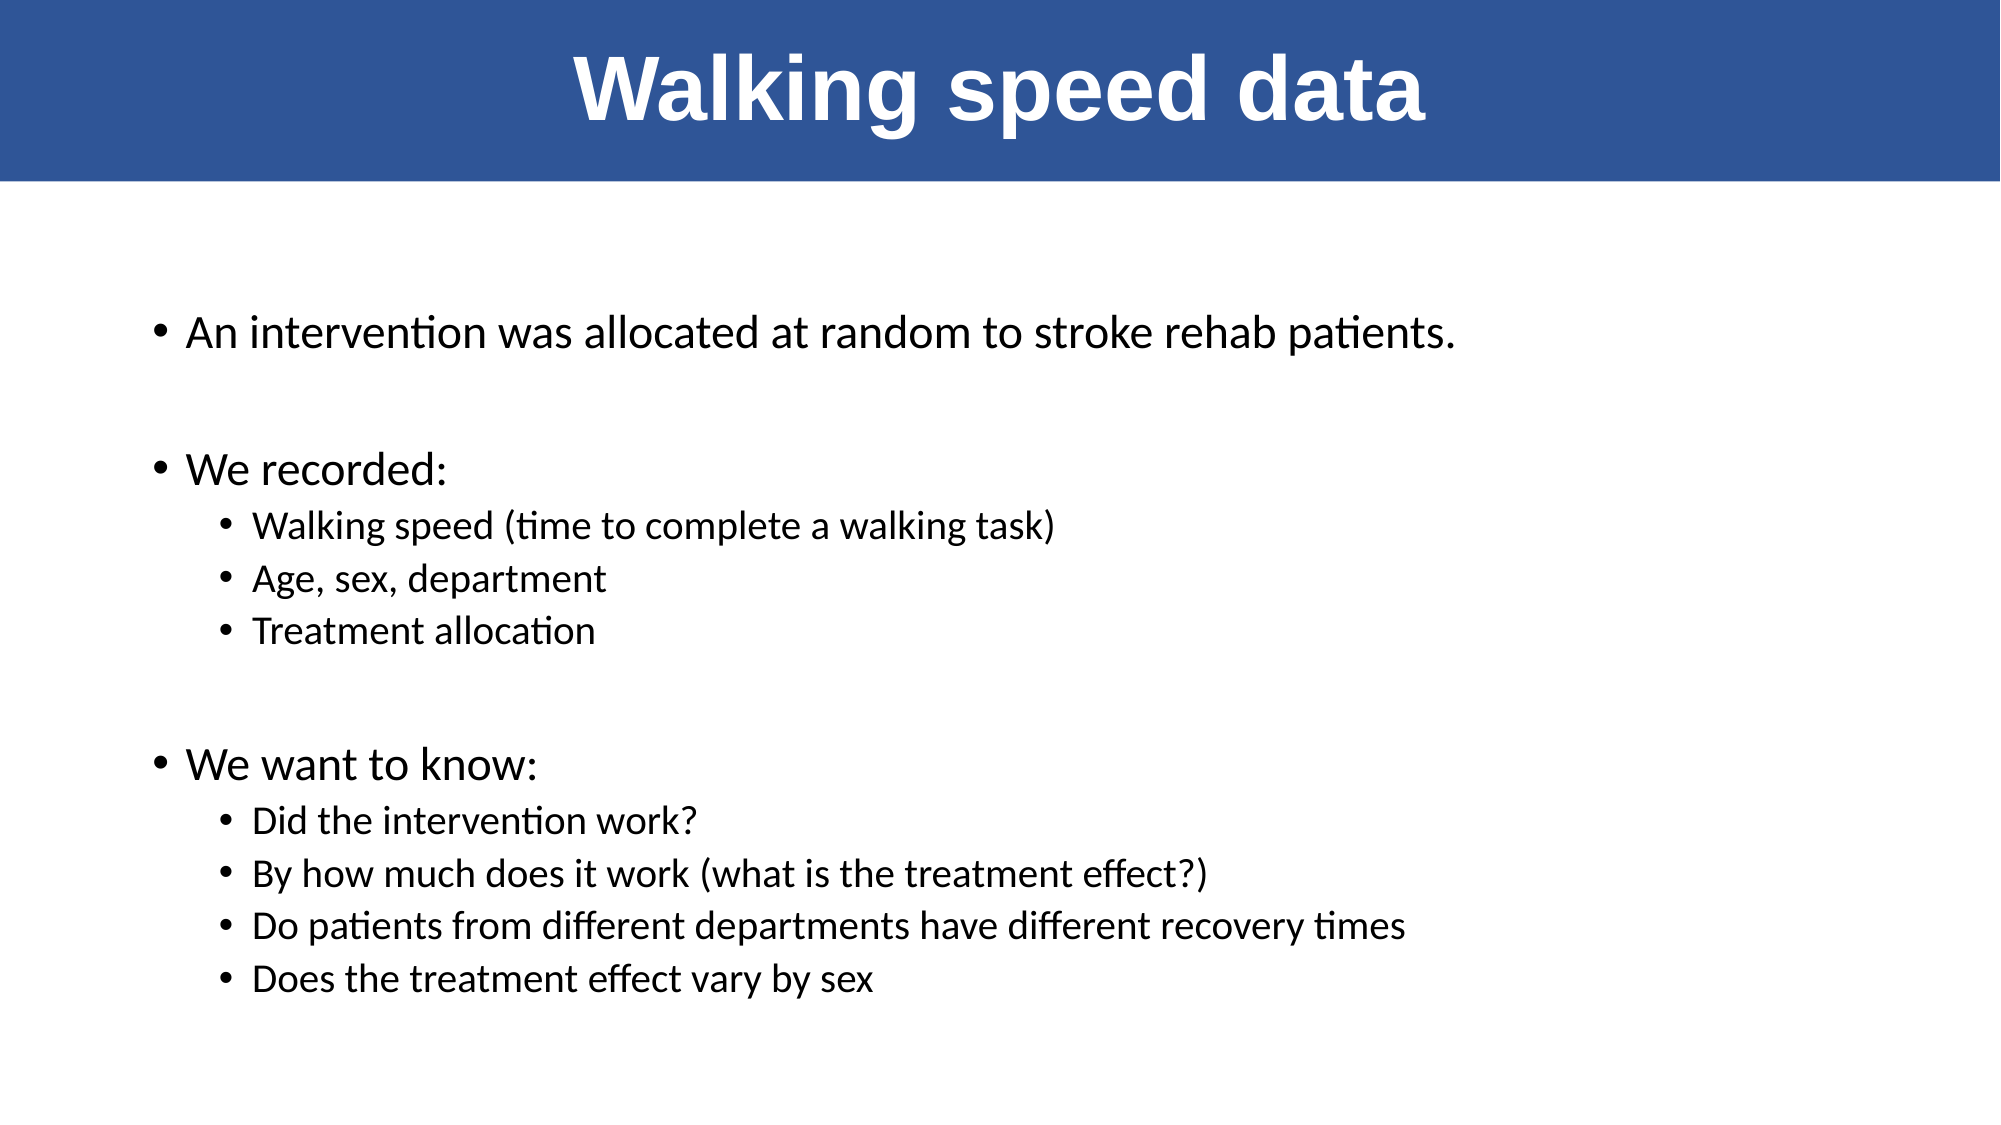

# Walking speed data
An intervention was allocated at random to stroke rehab patients.

We recorded:
Walking speed (time to complete a walking task)
Age, sex, department
Treatment allocation

We want to know:
Did the intervention work?
By how much does it work (what is the treatment effect?)
Do patients from different departments have different recovery times
Does the treatment effect vary by sex